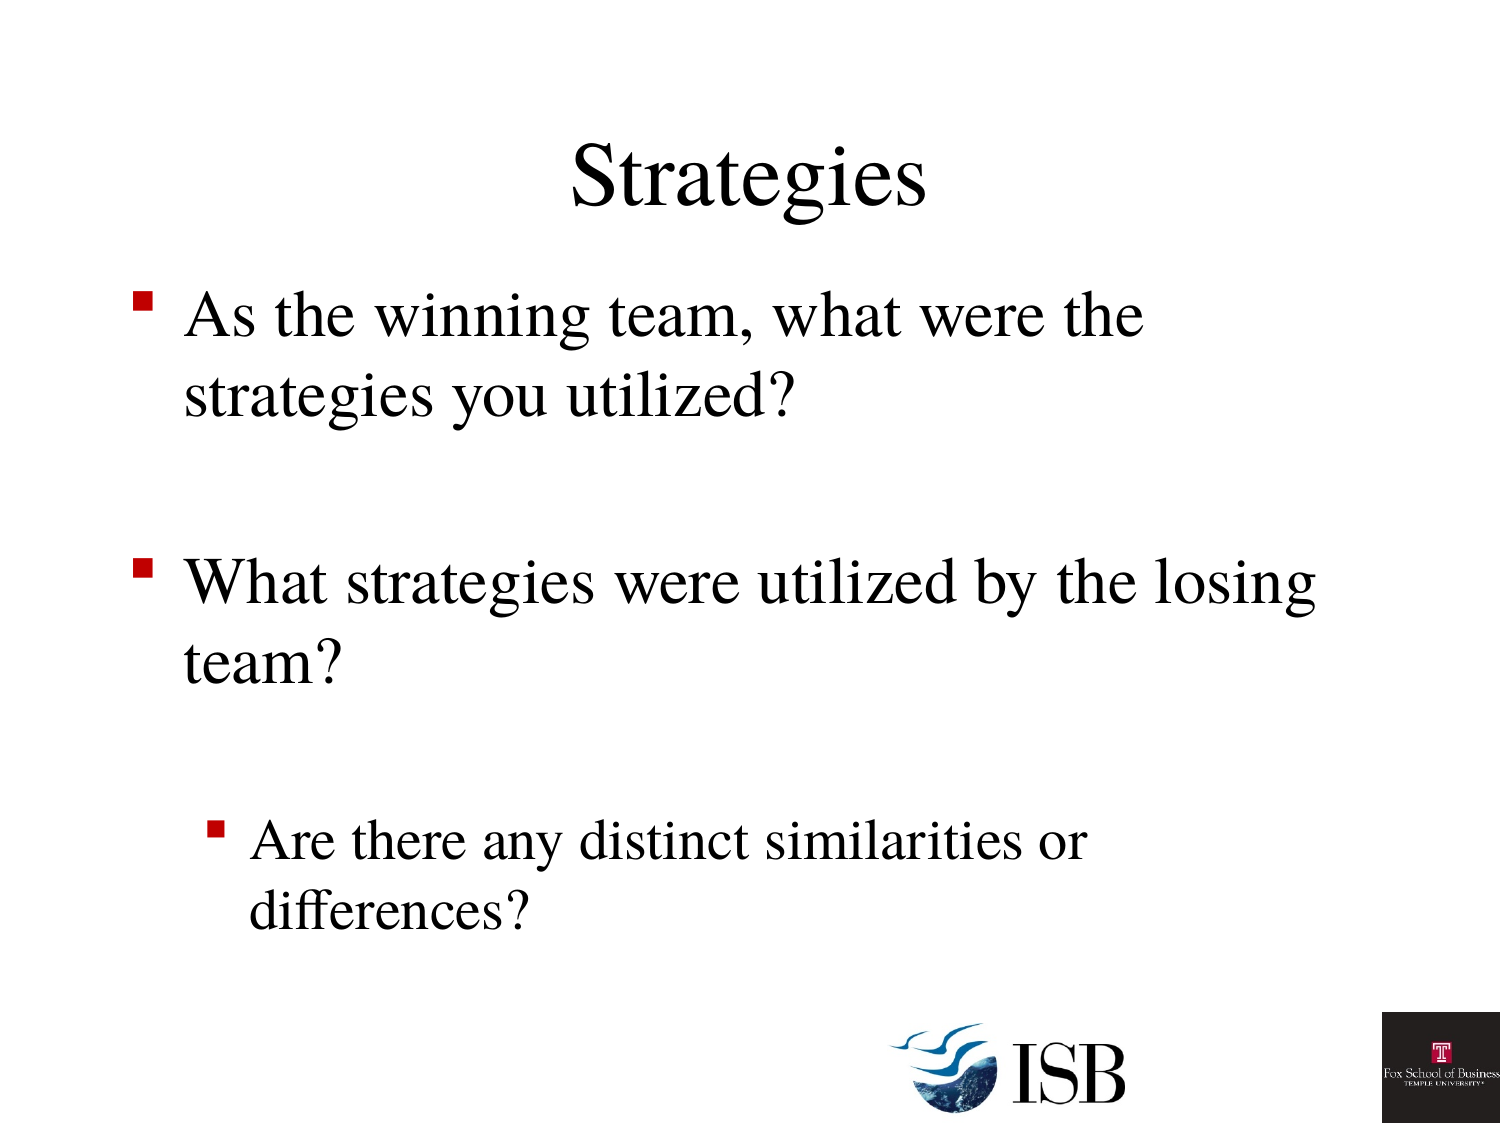

# Strategies
As the winning team, what were the strategies you utilized?

What strategies were utilized by the losing team?

Are there any distinct similarities or differences?